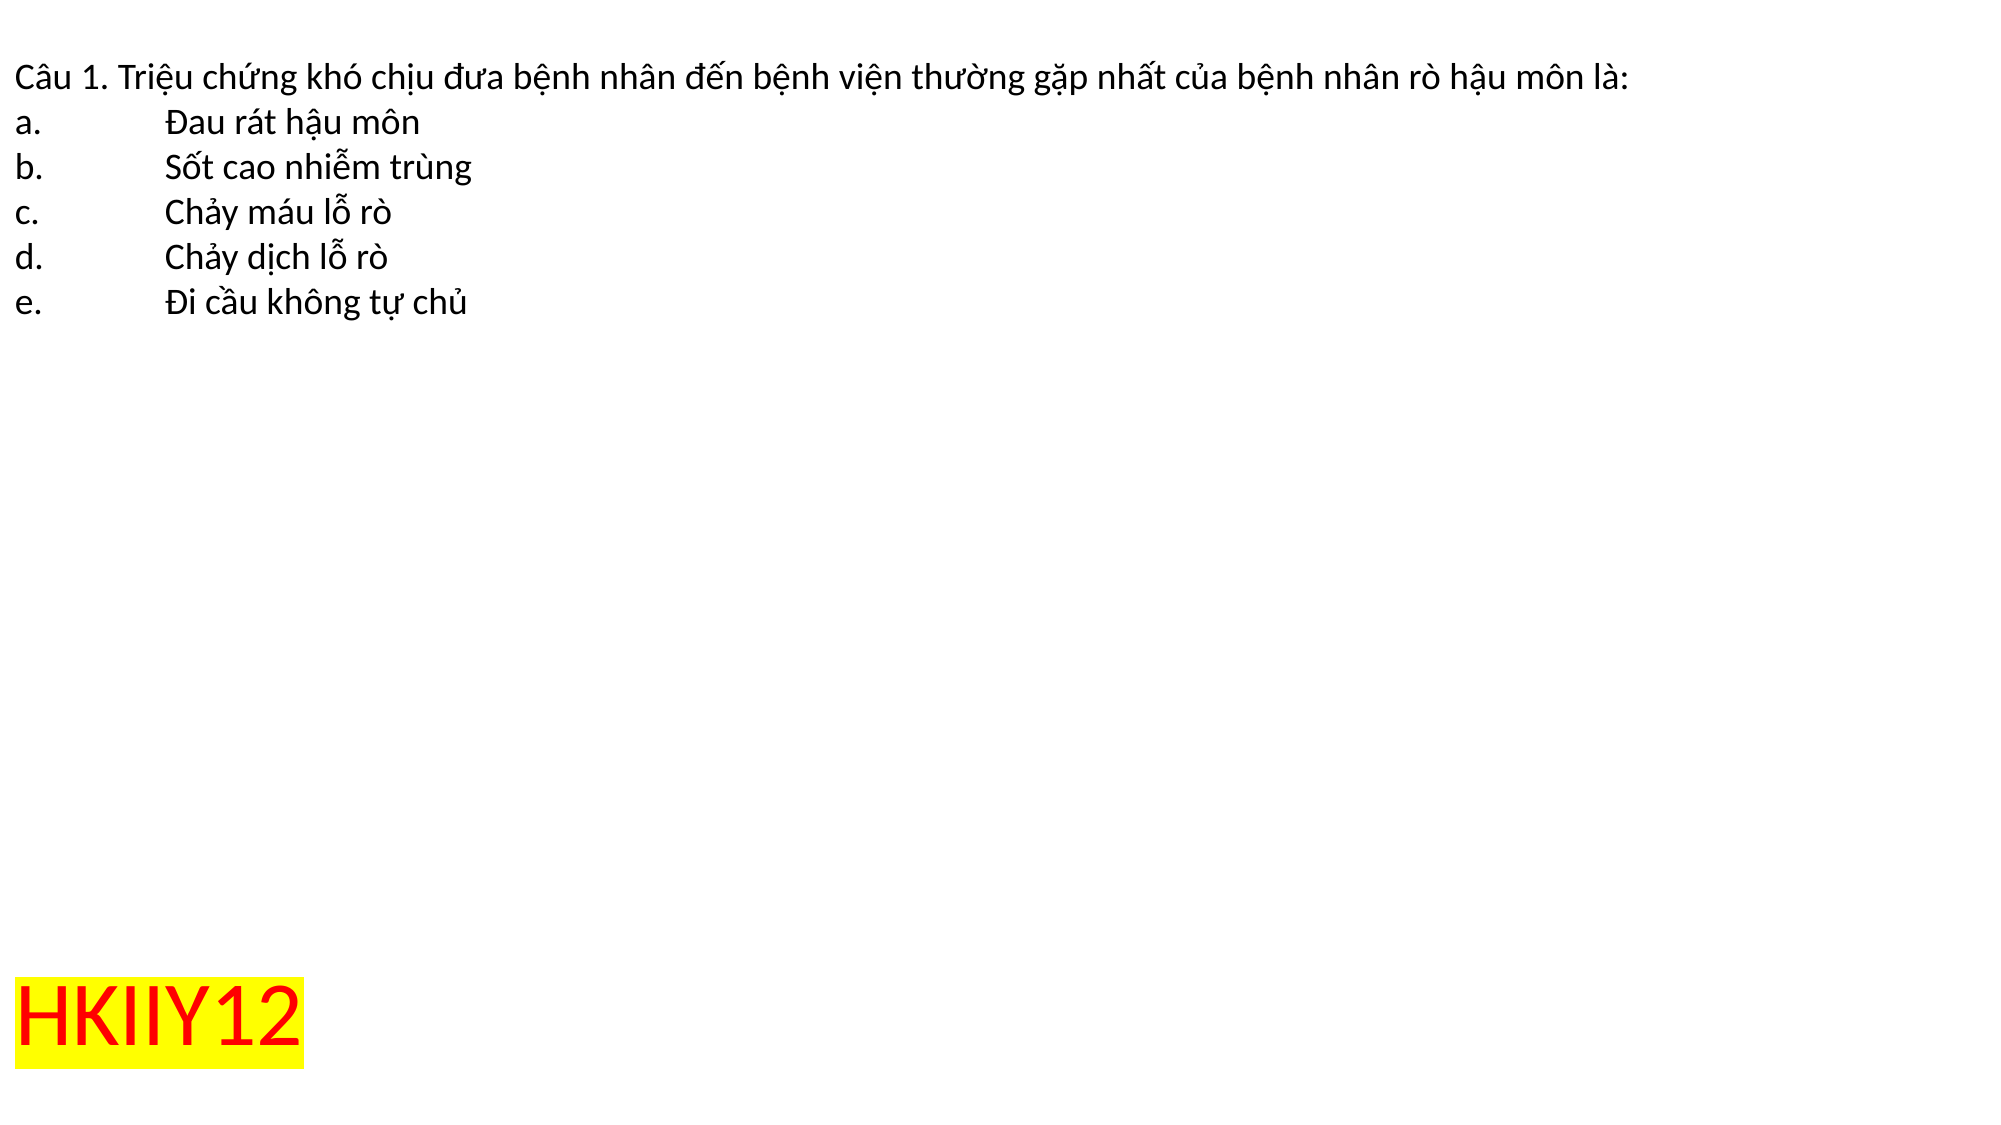

Câu 1. Triệu chứng khó chịu đưa bệnh nhân đến bệnh viện thường gặp nhất của bệnh nhân rò hậu môn là:
a.	Đau rát hậu môn
b.	Sốt cao nhiễm trùng
c.	Chảy máu lỗ rò
d.	Chảy dịch lỗ rò
e.	Đi cầu không tự chủ
# HKIIY12